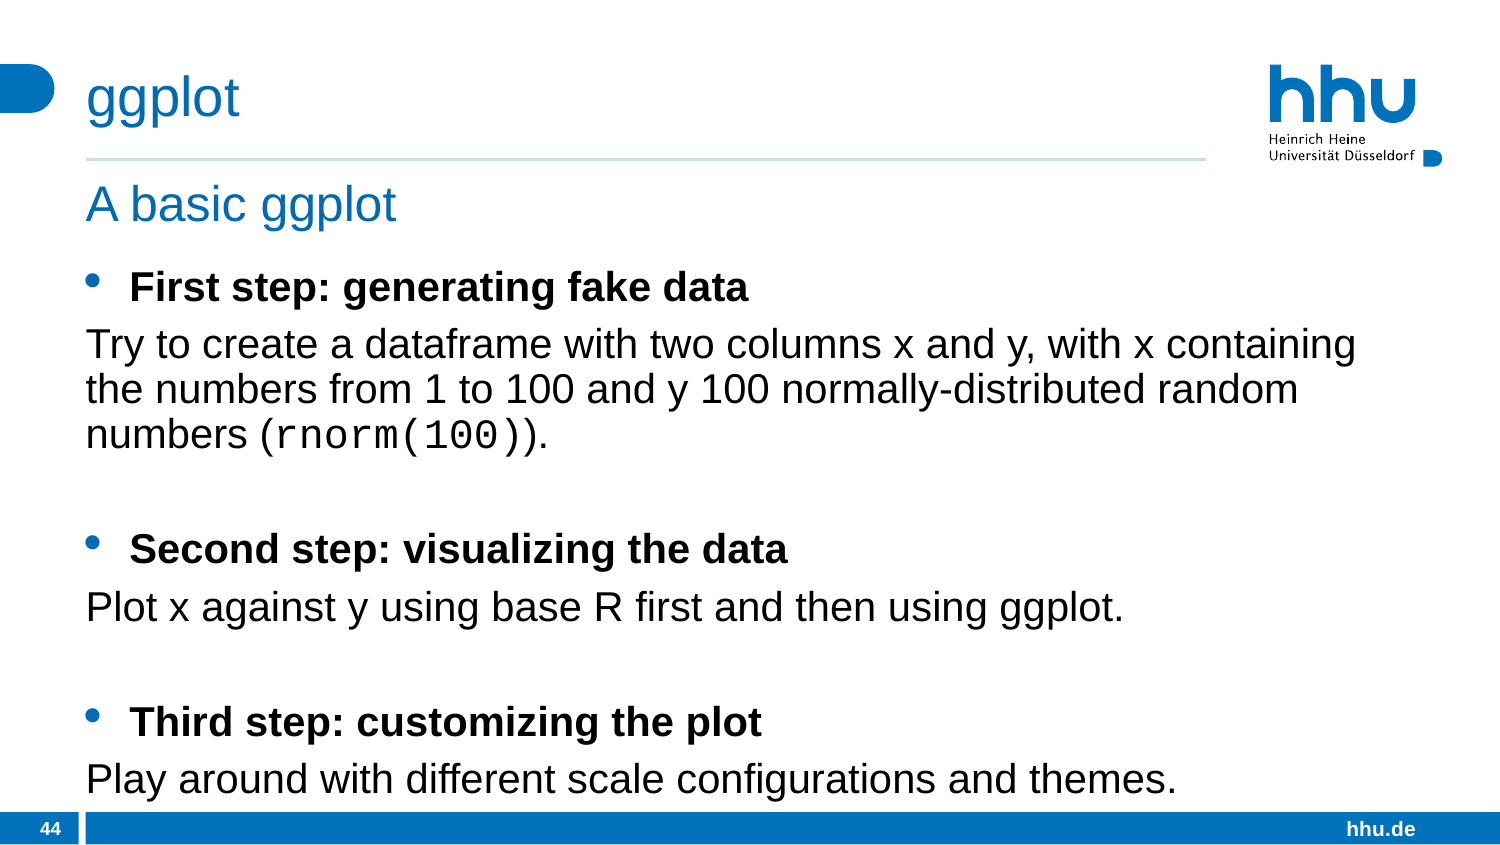

# ggplot
A basic ggplot
First step: generating fake data
Try to create a dataframe with two columns x and y, with x containing the numbers from 1 to 100 and y 100 normally-distributed random numbers (rnorm(100)).

Second step: visualizing the data
Plot x against y using base R first and then using ggplot.

Third step: customizing the plot
Play around with different scale configurations and themes.

44